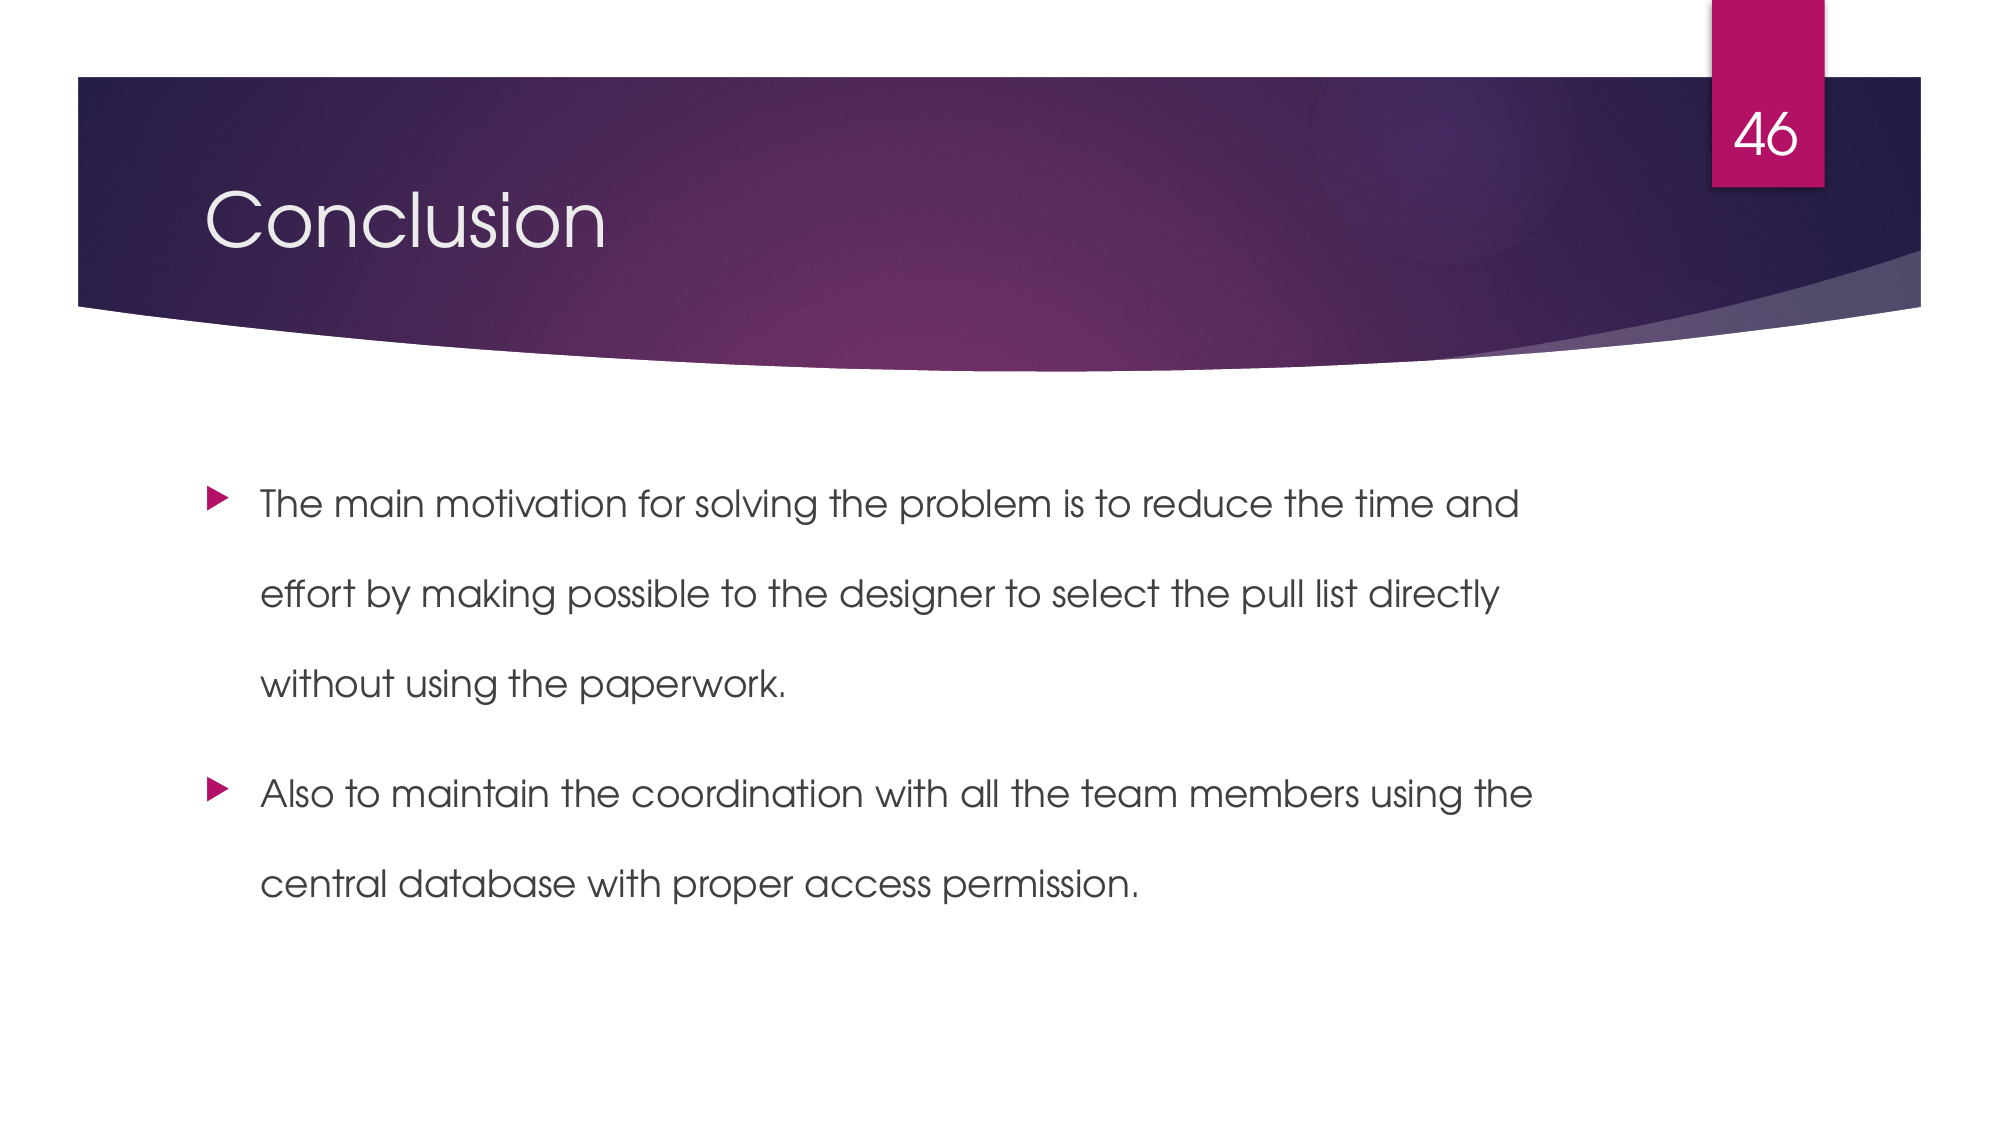

46
# Conclusion
The main motivation for solving the problem is to reduce the time and effort by making possible to the designer to select the pull list directly without using the paperwork.
Also to maintain the coordination with all the team members using the central database with proper access permission.